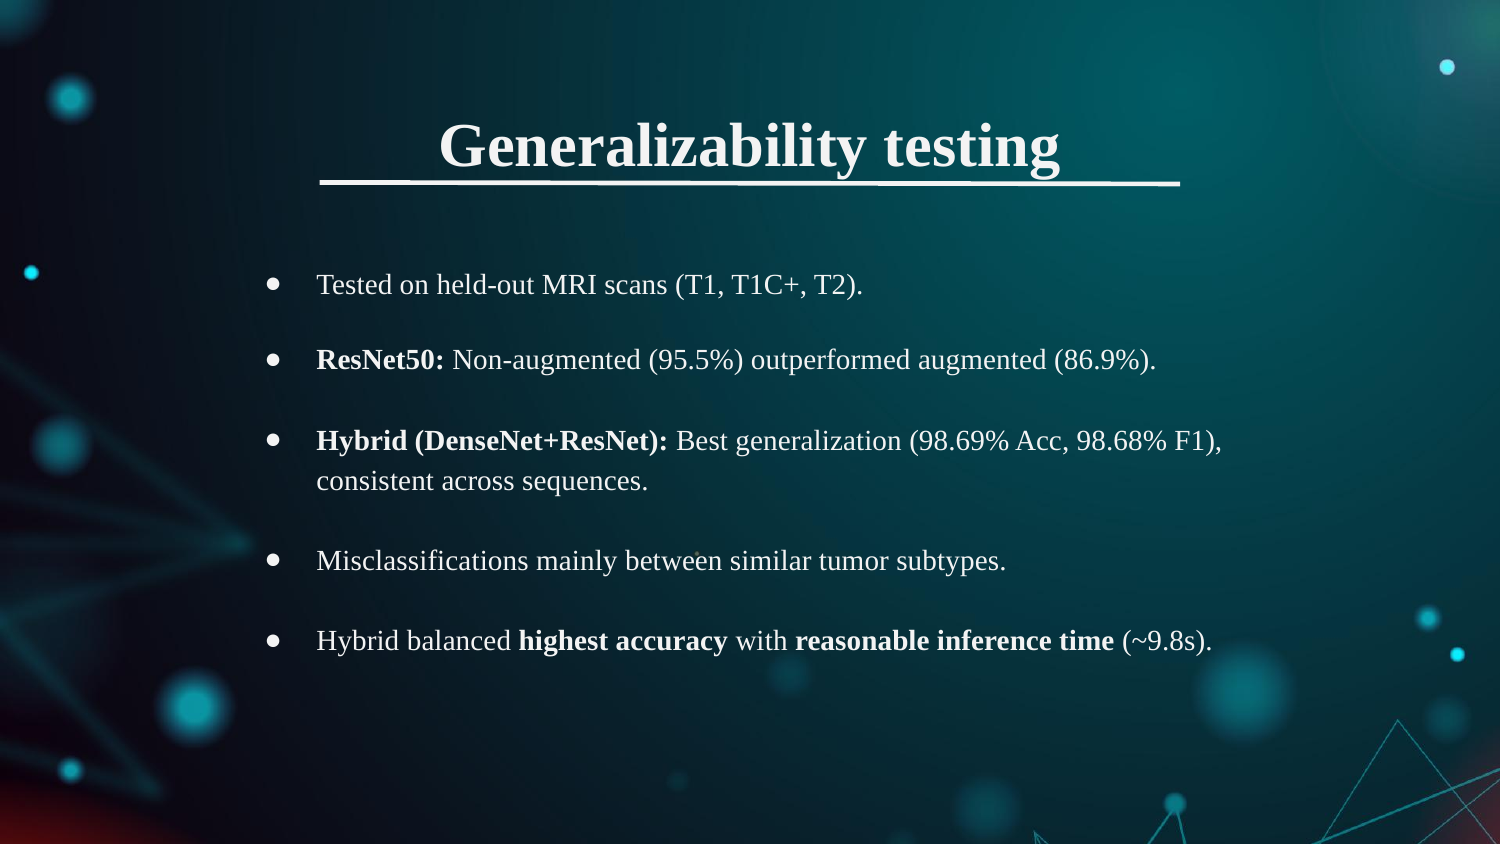

# Generalizability testing
Tested on held-out MRI scans (T1, T1C+, T2).
ResNet50: Non-augmented (95.5%) outperformed augmented (86.9%).
Hybrid (DenseNet+ResNet): Best generalization (98.69% Acc, 98.68% F1), consistent across sequences.
Misclassifications mainly between similar tumor subtypes.
Hybrid balanced highest accuracy with reasonable inference time (~9.8s).